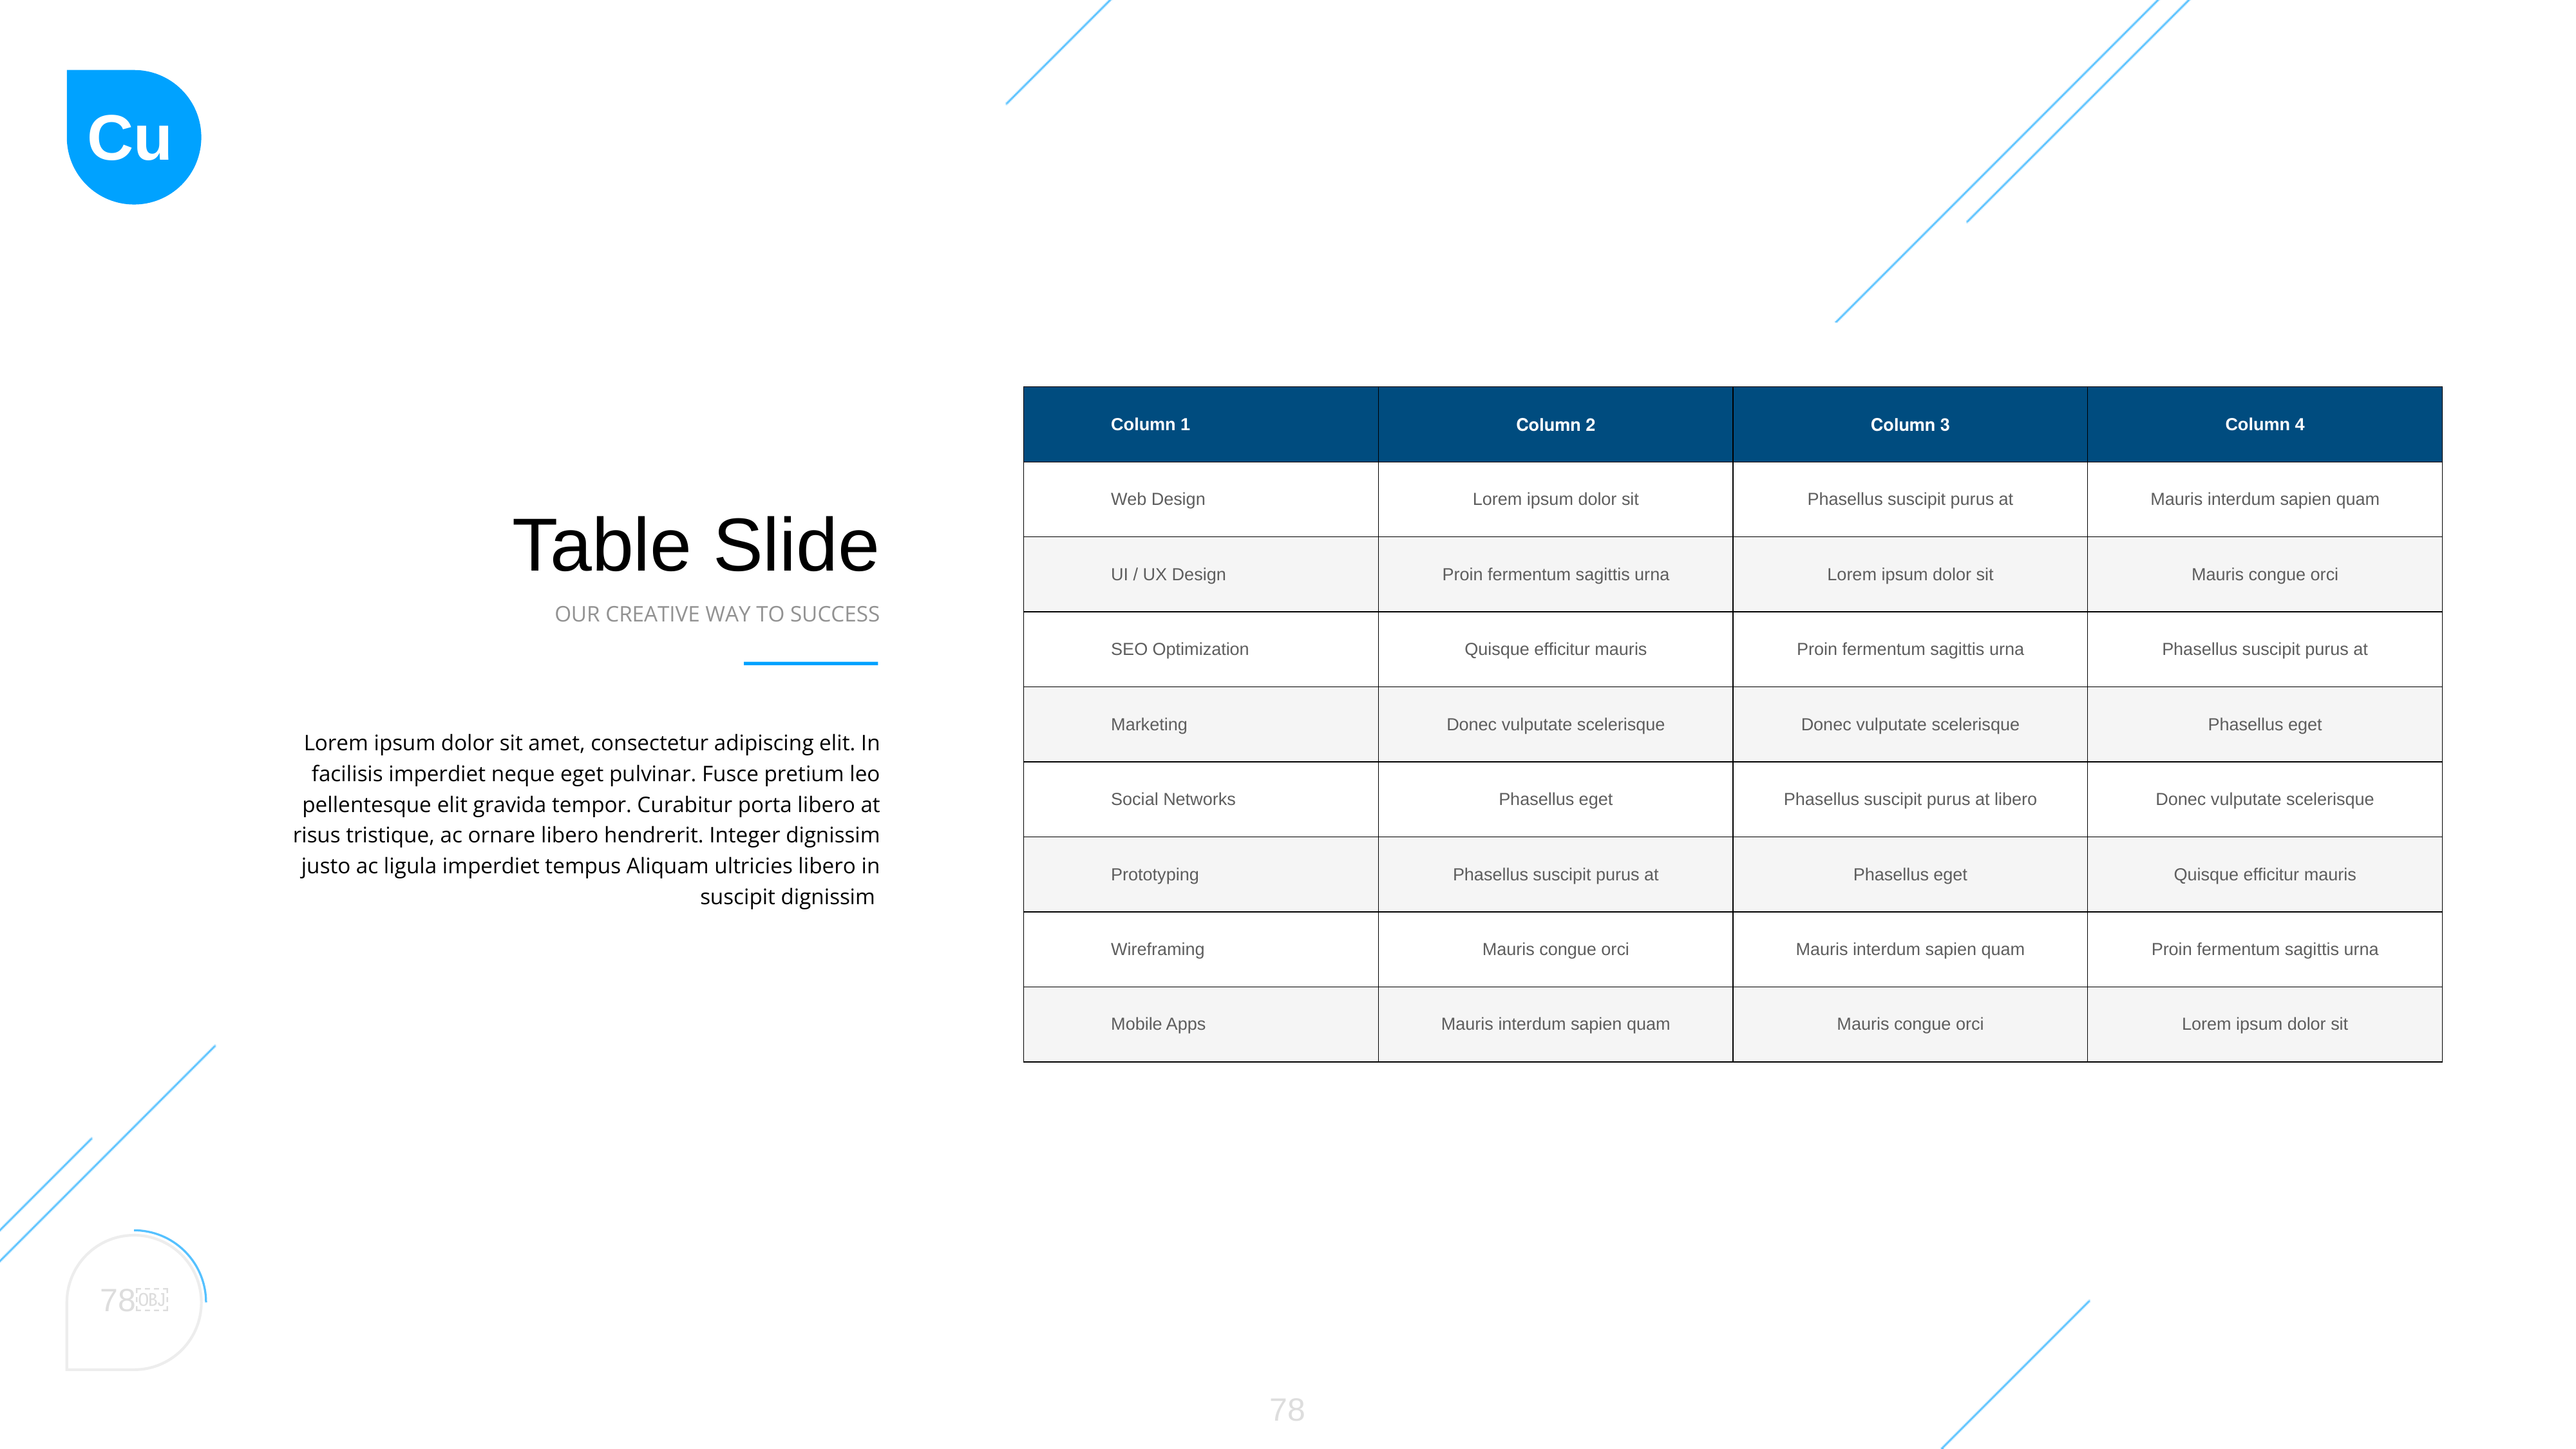

Cu

| Column 1 | Column 2 | Column 3 | Column 4 |
| --- | --- | --- | --- |
| Web Design | Lorem ipsum dolor sit | Phasellus suscipit purus at | Mauris interdum sapien quam |
| UI / UX Design | Proin fermentum sagittis urna | Lorem ipsum dolor sit | Mauris congue orci |
| SEO Optimization | Quisque efficitur mauris | Proin fermentum sagittis urna | Phasellus suscipit purus at |
| Marketing | Donec vulputate scelerisque | Donec vulputate scelerisque | Phasellus eget |
| Social Networks | Phasellus eget | Phasellus suscipit purus at libero | Donec vulputate scelerisque |
| Prototyping | Phasellus suscipit purus at | Phasellus eget | Quisque efficitur mauris |
| Wireframing | Mauris congue orci | Mauris interdum sapien quam | Proin fermentum sagittis urna |
| Mobile Apps | Mauris interdum sapien quam | Mauris congue orci | Lorem ipsum dolor sit |
Table Slide
OUR CREATIVE WAY TO SUCCESS

Lorem ipsum dolor sit amet, consectetur adipiscing elit. In facilisis imperdiet neque eget pulvinar. Fusce pretium leo pellentesque elit gravida tempor. Curabitur porta libero at risus tristique, ac ornare libero hendrerit. Integer dignissim justo ac ligula imperdiet tempus Aliquam ultricies libero in suscipit dignissim

78￼
78